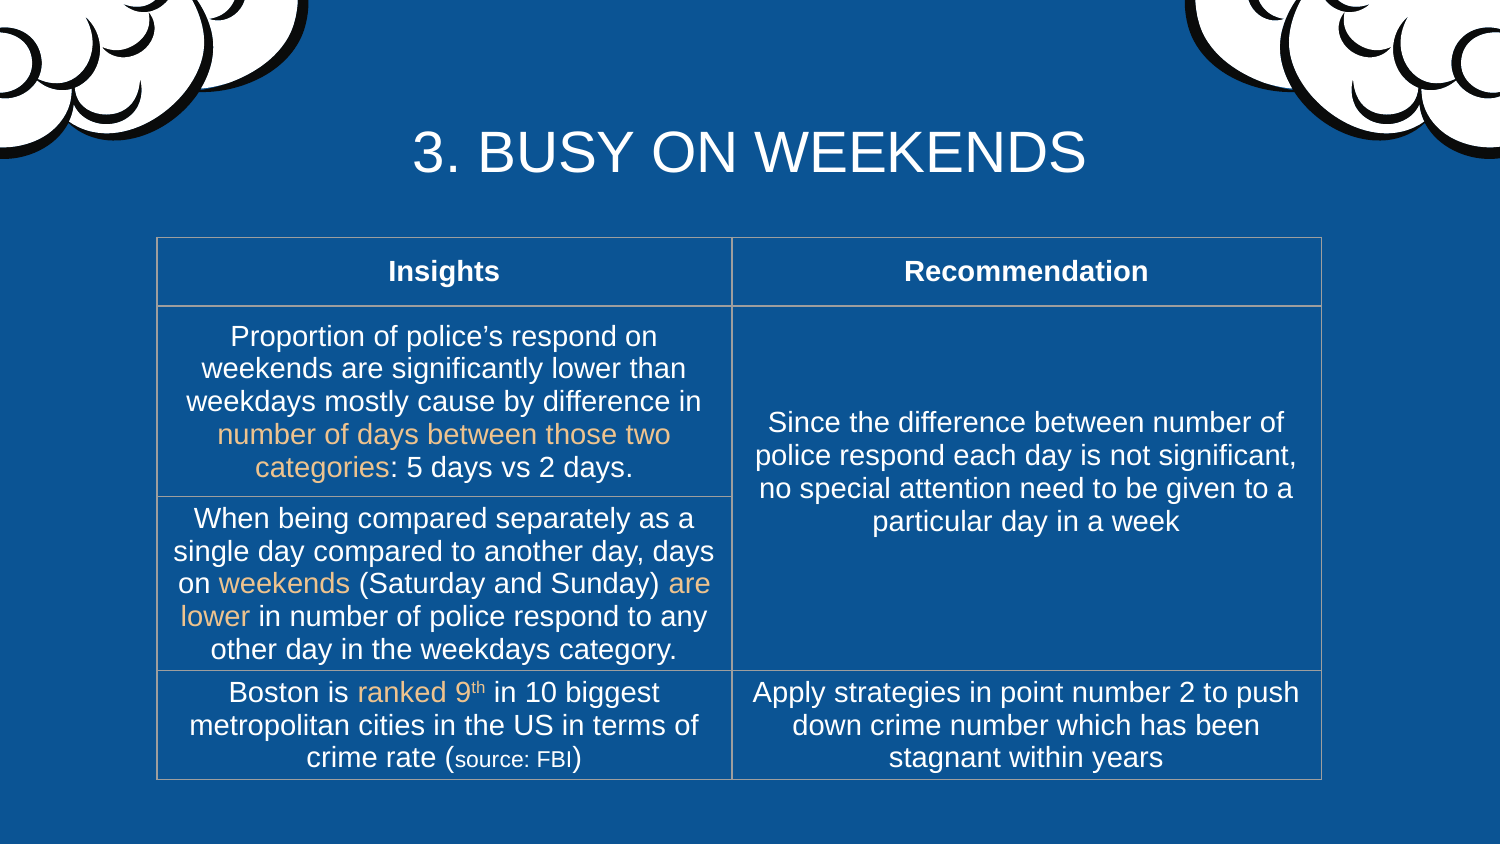

# 3. BUSY ON WEEKENDS
| Insights | Recommendation |
| --- | --- |
| Proportion of police’s respond on weekends are significantly lower than weekdays mostly cause by difference in number of days between those two categories: 5 days vs 2 days. | Since the difference between number of police respond each day is not significant, no special attention need to be given to a particular day in a week |
| When being compared separately as a single day compared to another day, days on weekends (Saturday and Sunday) are lower in number of police respond to any other day in the weekdays category. |  |
| Boston is ranked 9th in 10 biggest metropolitan cities in the US in terms of crime rate (source: FBI) | Apply strategies in point number 2 to push down crime number which has been stagnant within years |